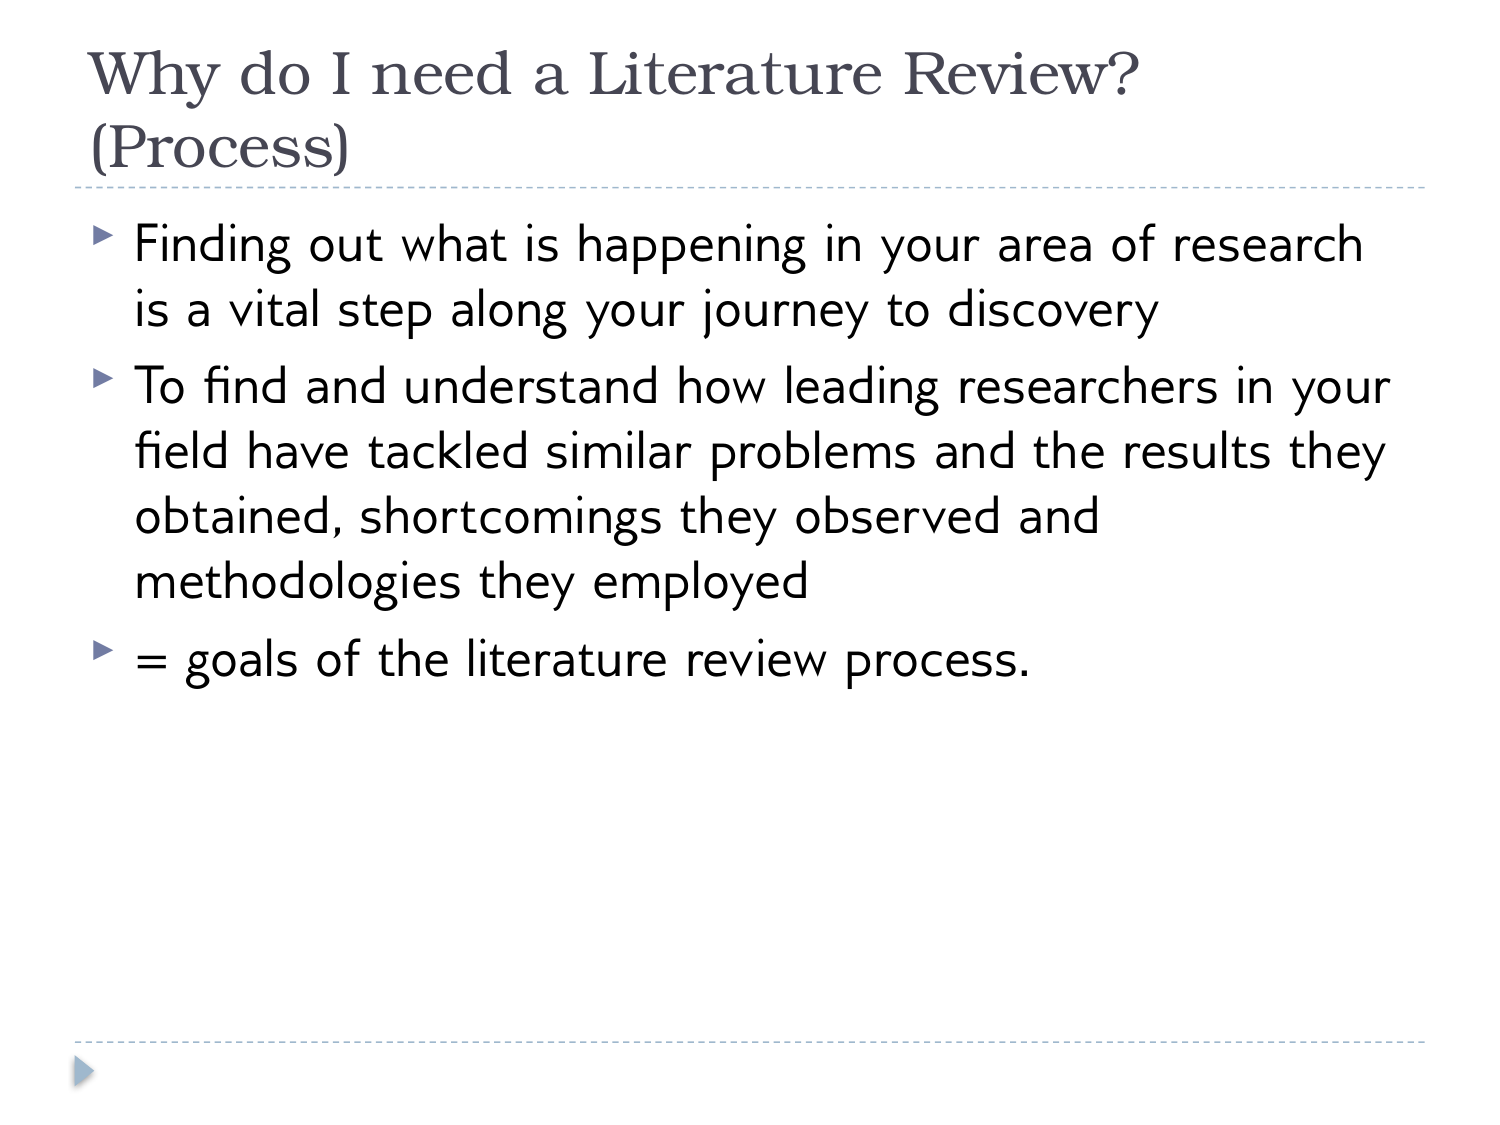

# Why do I need a Literature Review? (Process)
Finding out what is happening in your area of research is a vital step along your journey to discovery
To find and understand how leading researchers in your field have tackled similar problems and the results they obtained, shortcomings they observed and methodologies they employed
= goals of the literature review process.